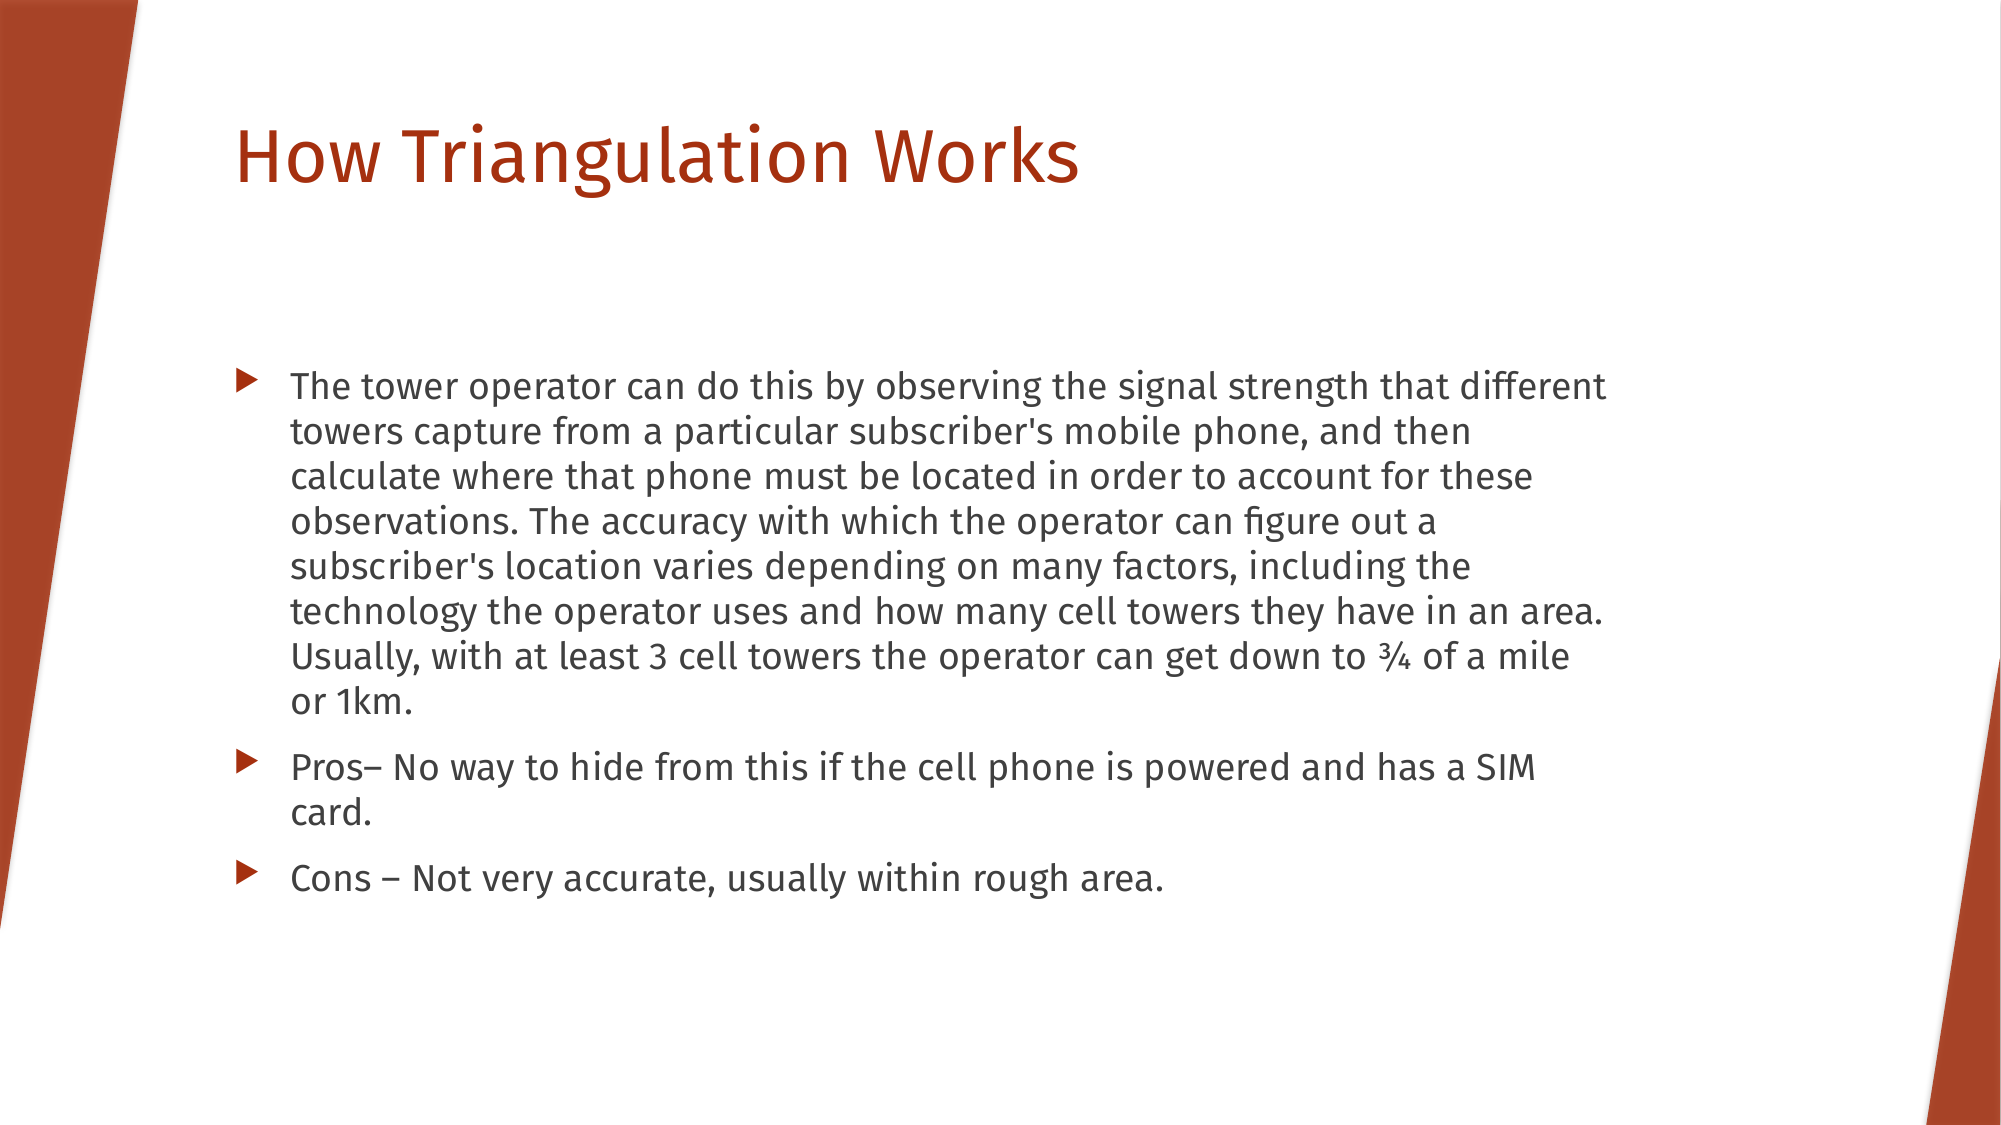

# How Triangulation Works
The tower operator can do this by observing the signal strength that different towers capture from a particular subscriber's mobile phone, and then calculate where that phone must be located in order to account for these observations. The accuracy with which the operator can figure out a subscriber's location varies depending on many factors, including the technology the operator uses and how many cell towers they have in an area. Usually, with at least 3 cell towers the operator can get down to ¾ of a mile or 1km.
Pros– No way to hide from this if the cell phone is powered and has a SIM card.
Cons – Not very accurate, usually within rough area.